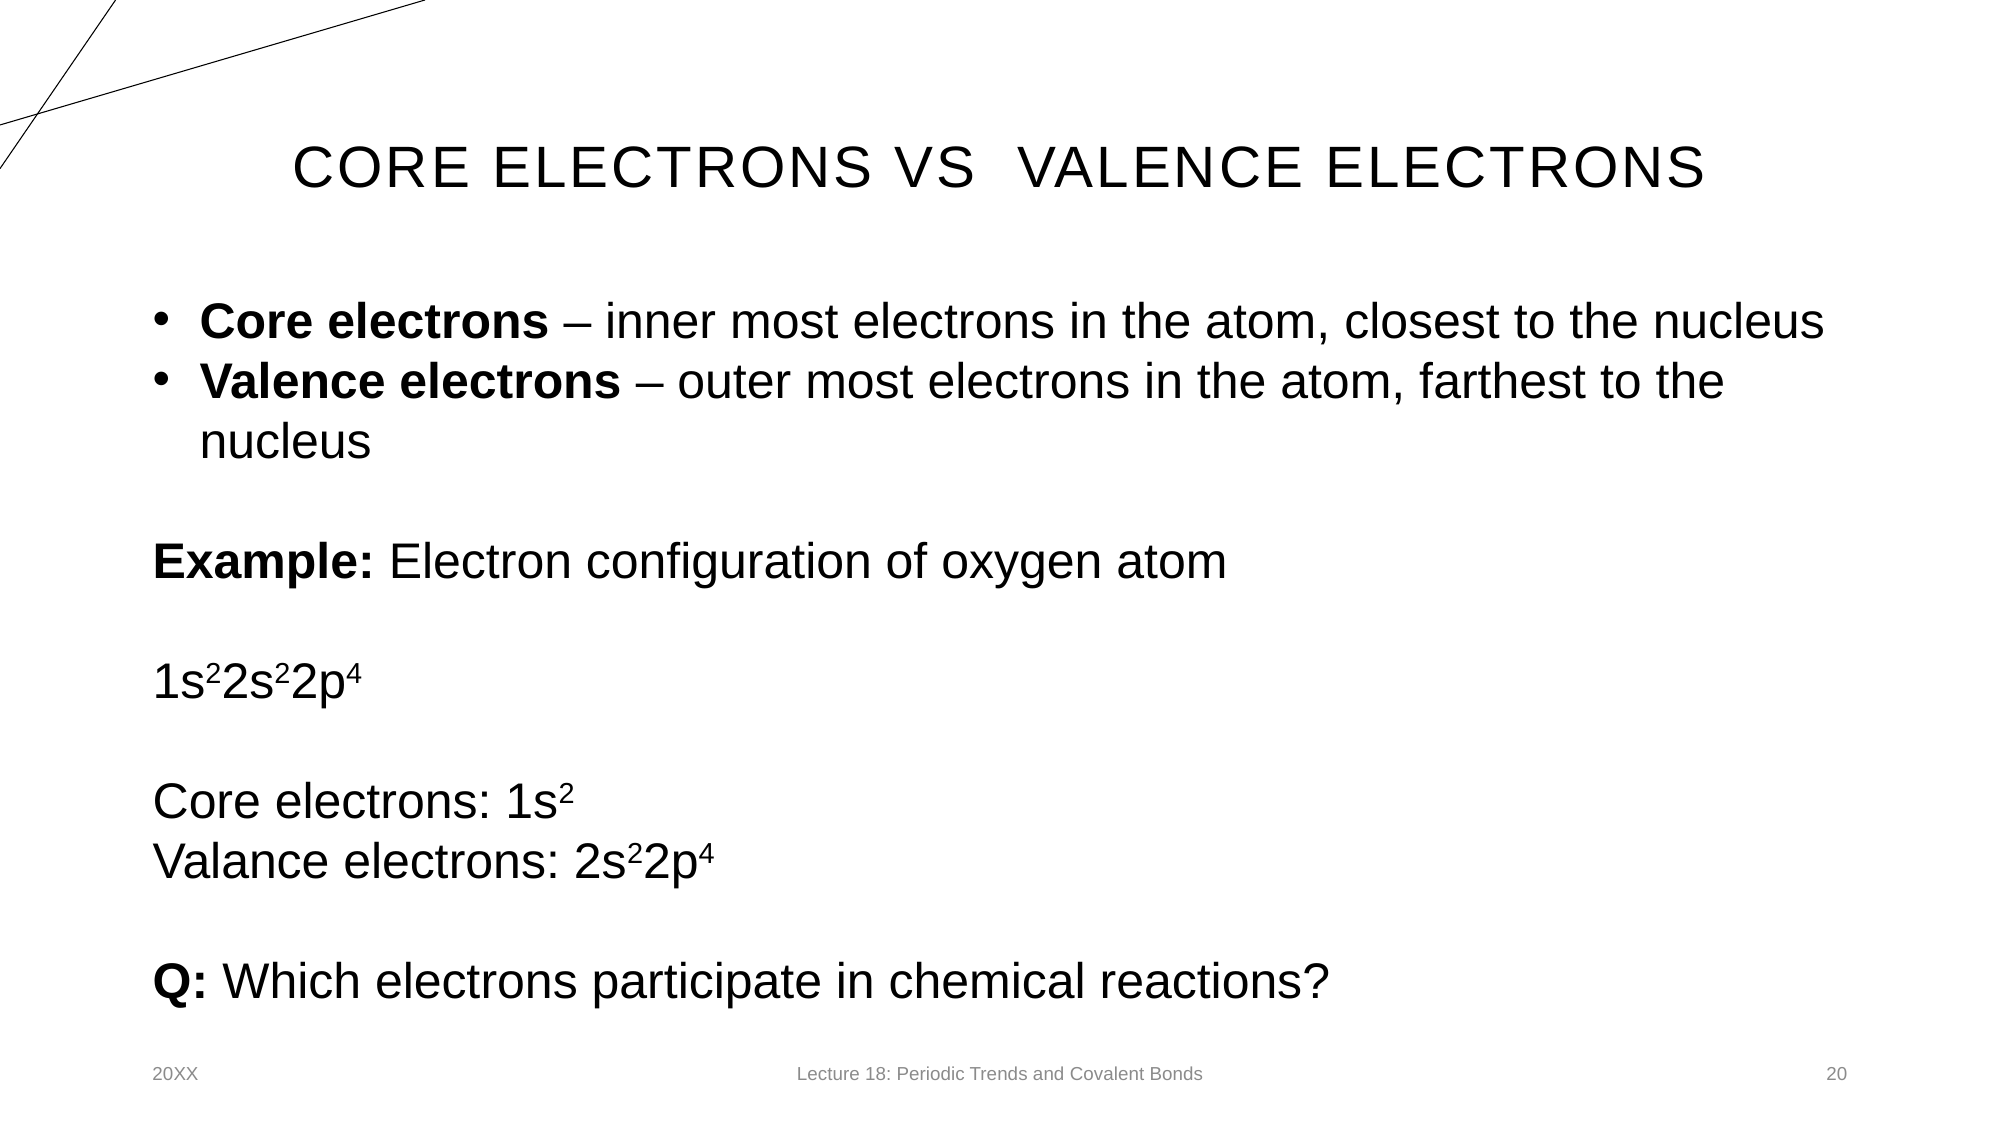

# Core electrons vs  valence electrons
Core electrons – inner most electrons in the atom, closest to the nucleus
Valence electrons – outer most electrons in the atom, farthest to the nucleus

Example: Electron configuration of oxygen atom

1s22s22p4

Core electrons: 1s2
Valance electrons: 2s22p4

Q: Which electrons participate in chemical reactions?
20XX
Lecture 18: Periodic Trends and Covalent Bonds​
20